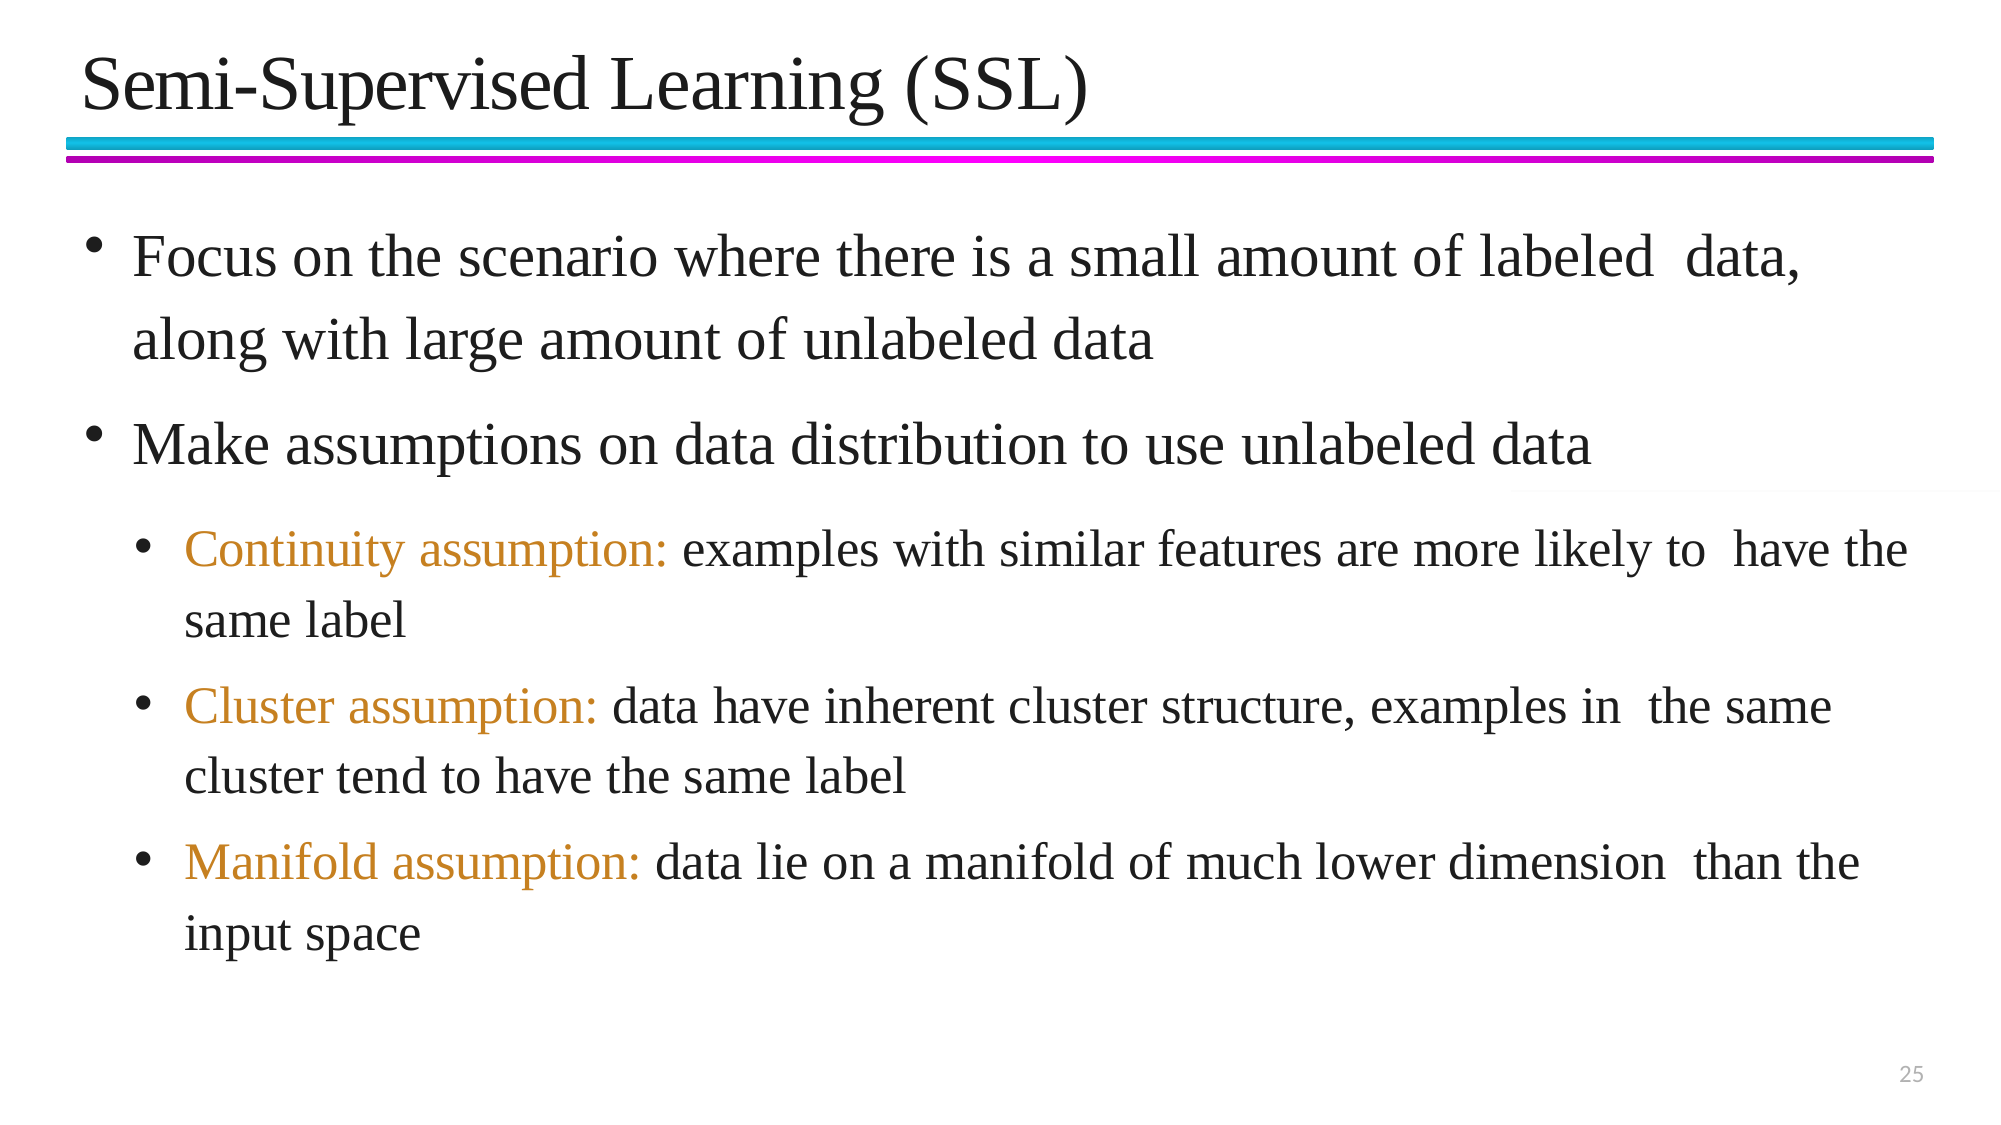

# Semi-Supervised Learning (SSL)
Focus on the scenario where there is a small amount of labeled  data, along with large amount of unlabeled data
Make assumptions on data distribution to use unlabeled data
Continuity assumption: examples with similar features are more likely to  have the same label
Cluster assumption: data have inherent cluster structure, examples in  the same cluster tend to have the same label
Manifold assumption: data lie on a manifold of much lower dimension  than the input space

25